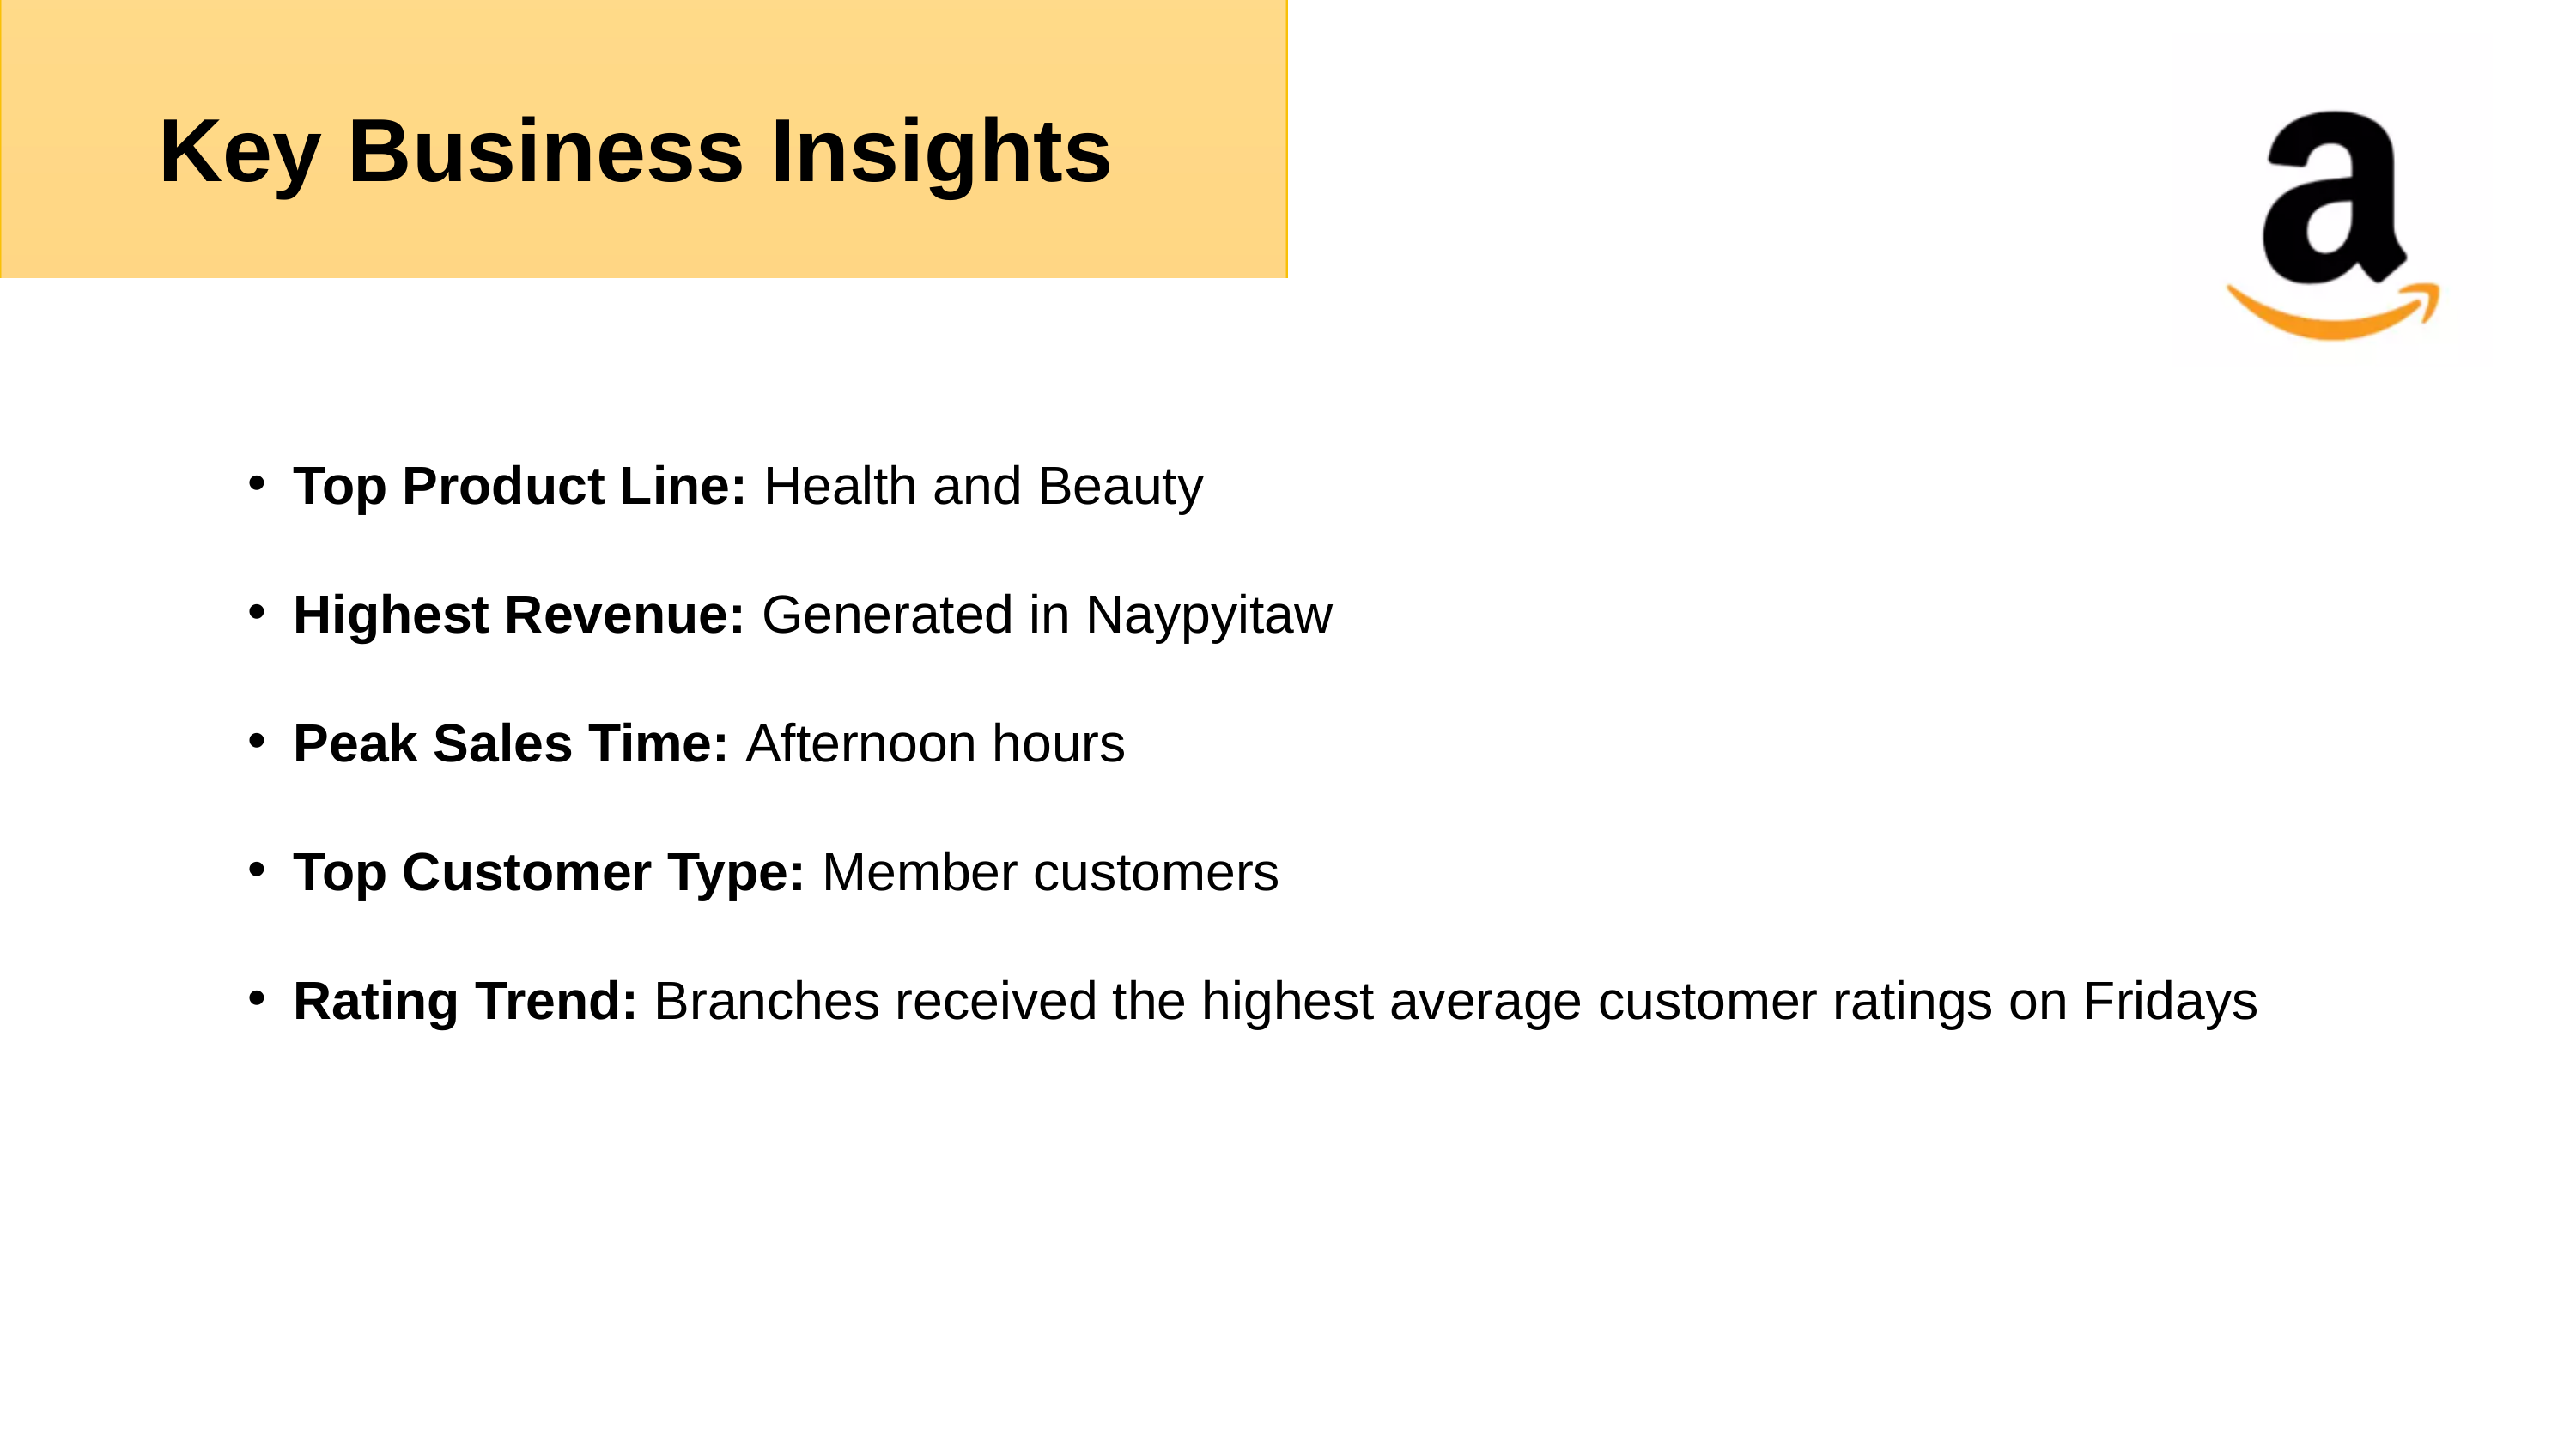

Key Business Insights
Top Product Line: Health and Beauty
Highest Revenue: Generated in Naypyitaw
Peak Sales Time: Afternoon hours
Top Customer Type: Member customers
Rating Trend: Branches received the highest average customer ratings on Fridays